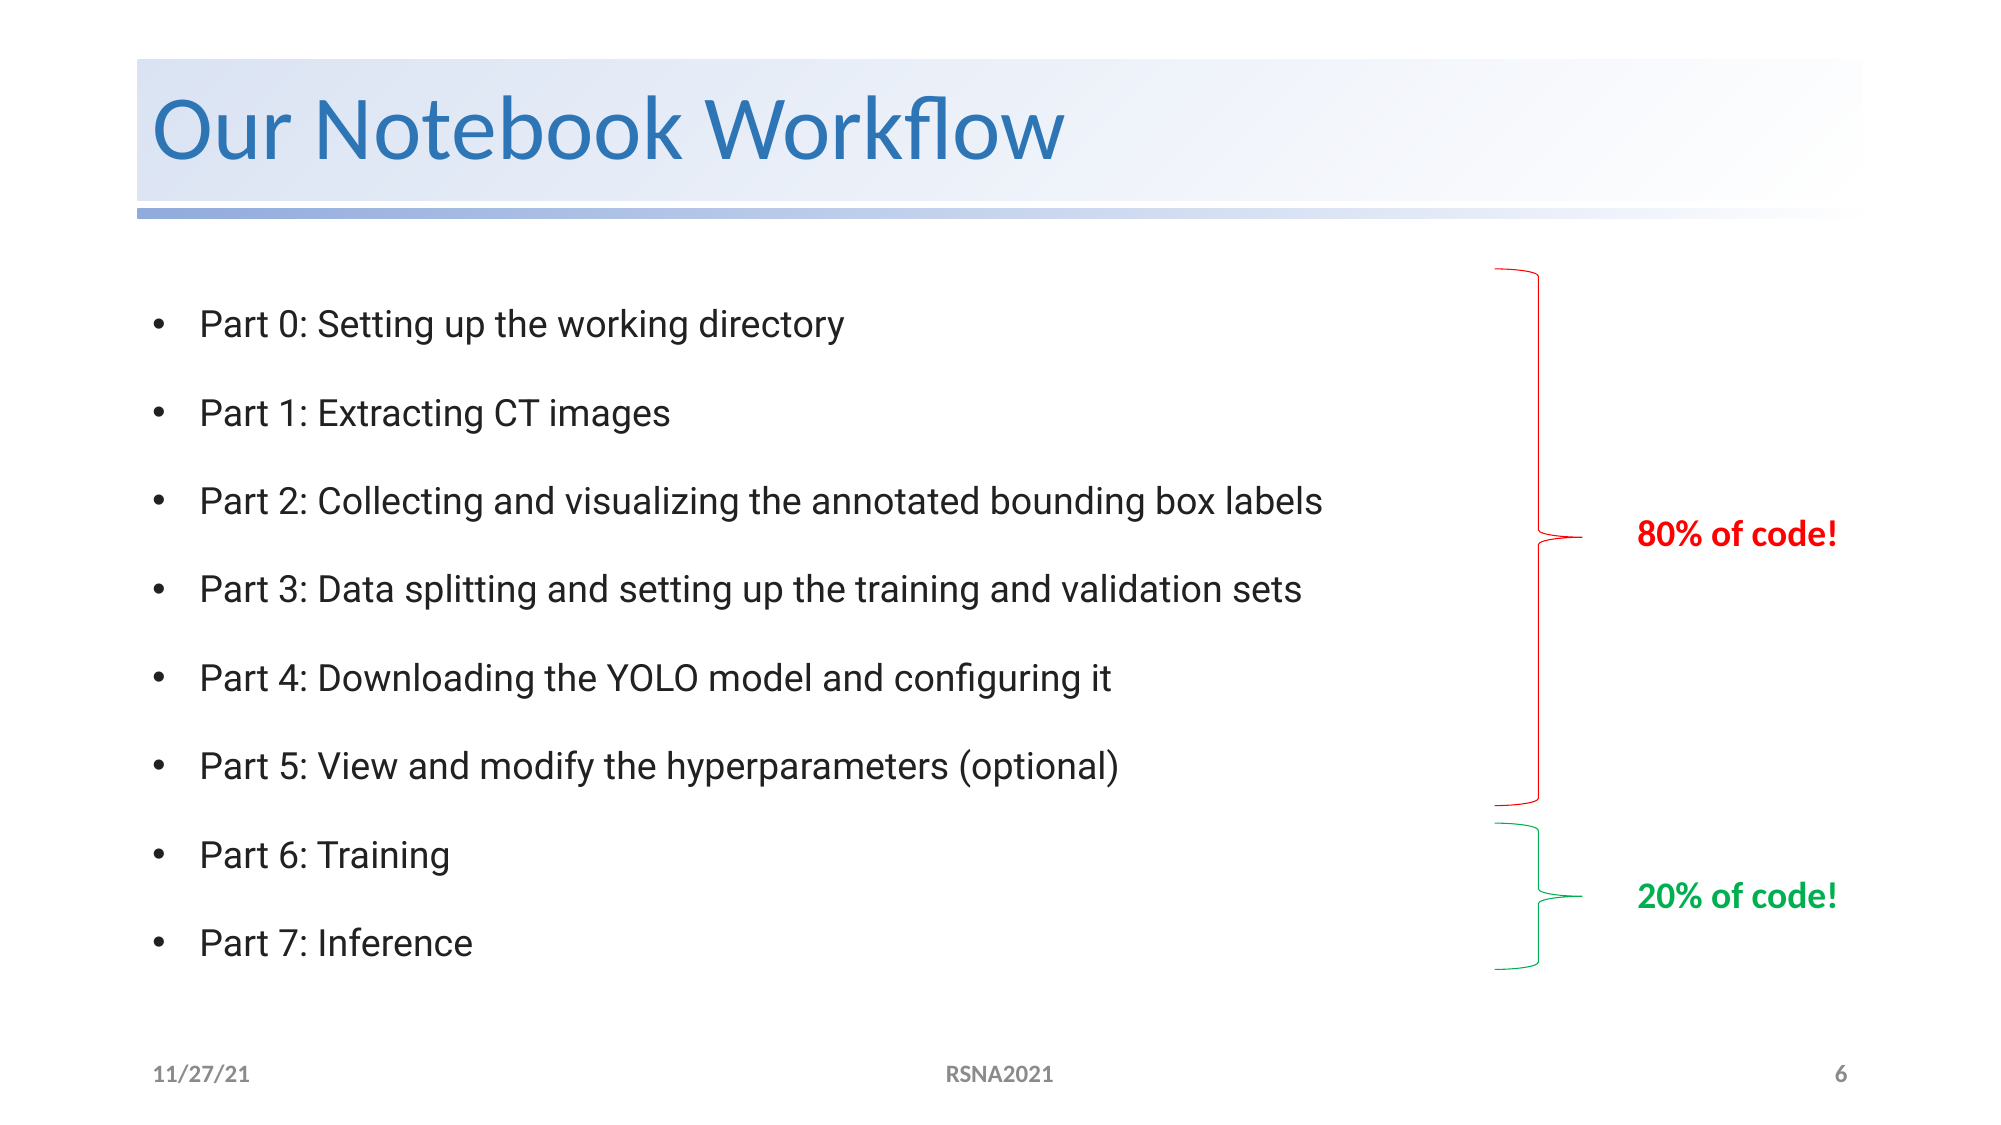

# Our Notebook Workflow
Part 0: Setting up the working directory
Part 1: Extracting CT images
Part 2: Collecting and visualizing the annotated bounding box labels
Part 3: Data splitting and setting up the training and validation sets
Part 4: Downloading the YOLO model and configuring it
Part 5: View and modify the hyperparameters (optional)
Part 6: Training
Part 7: Inference

80% of code!

20% of code!
11/27/21
RSNA2021
6